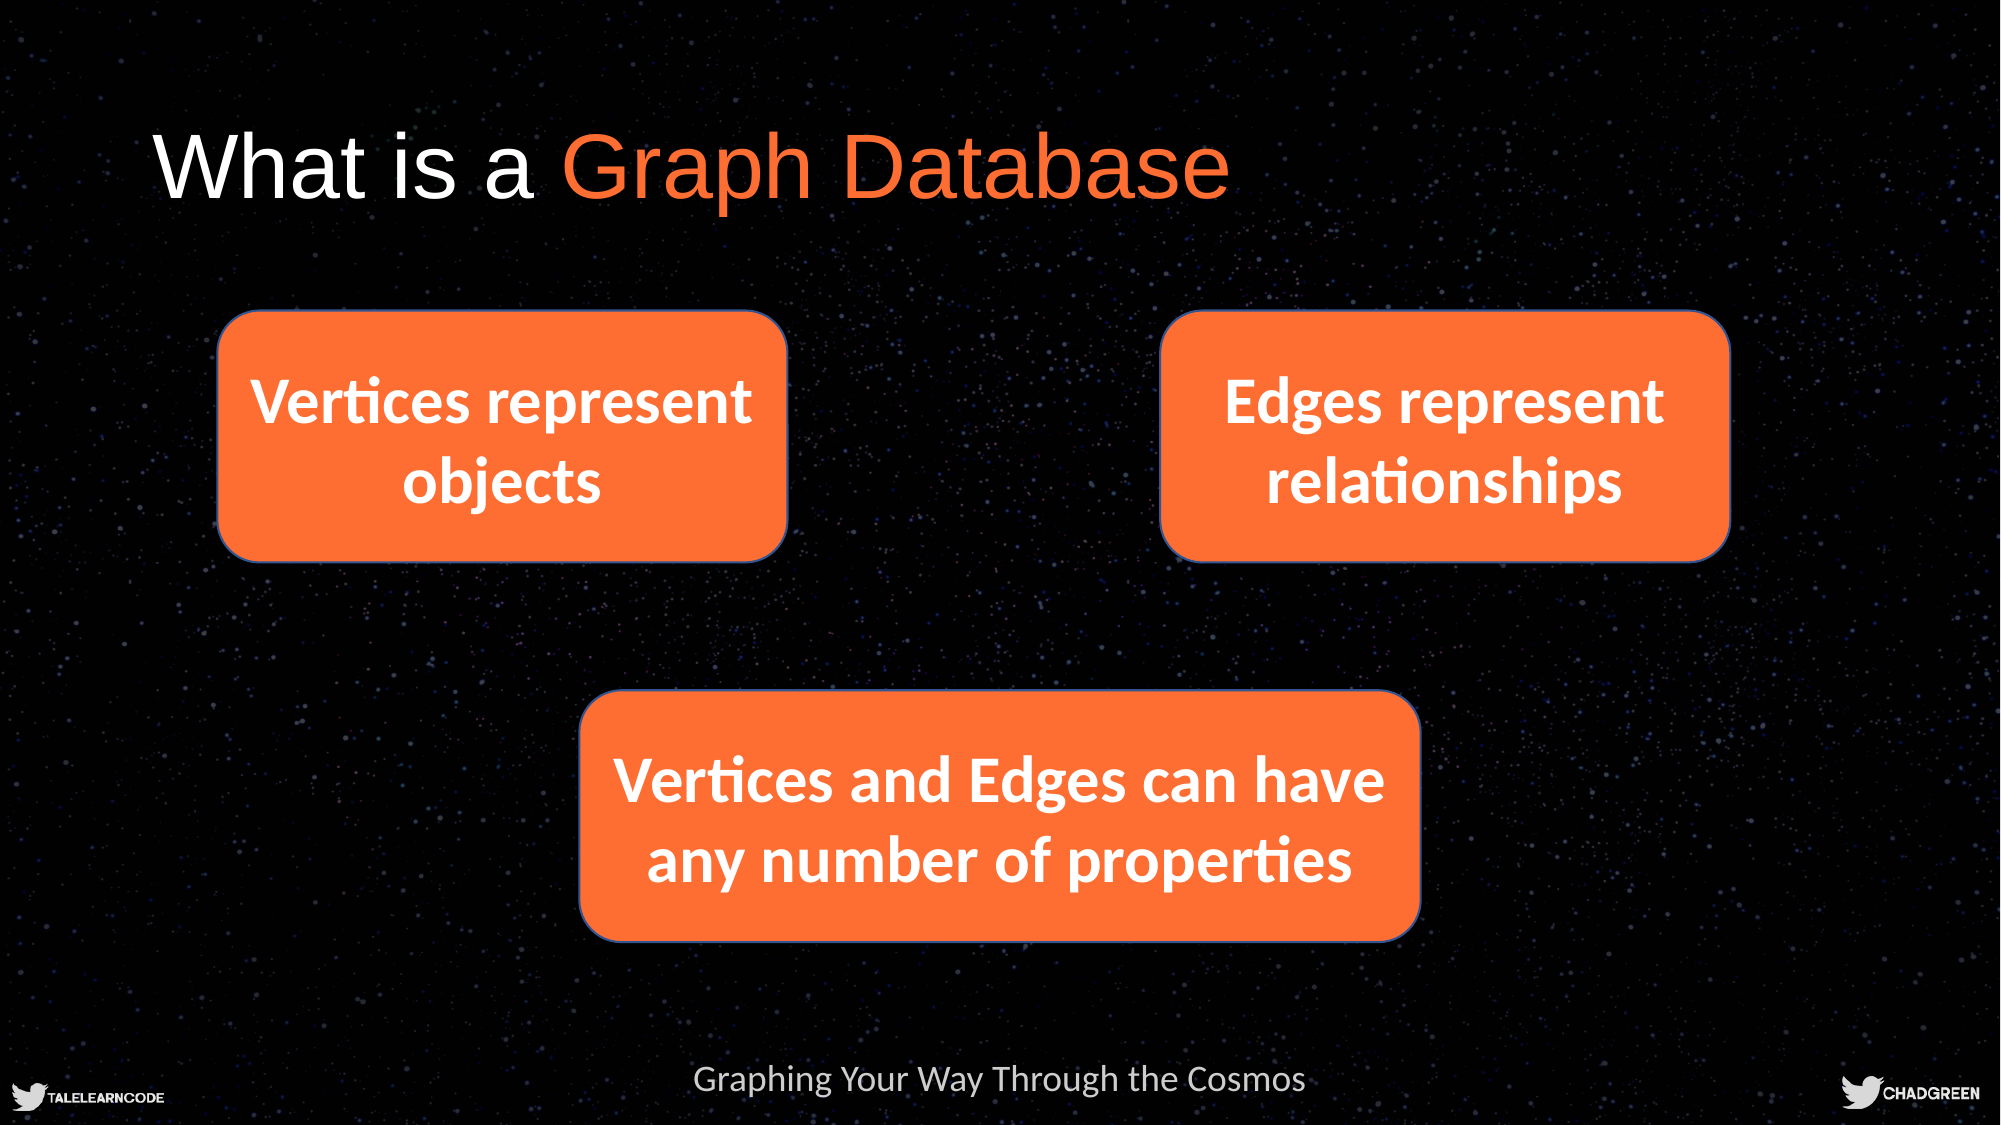

# What is a Graph Database
Vertices represent objects
Edges represent relationships
Vertices and Edges can have any number of properties